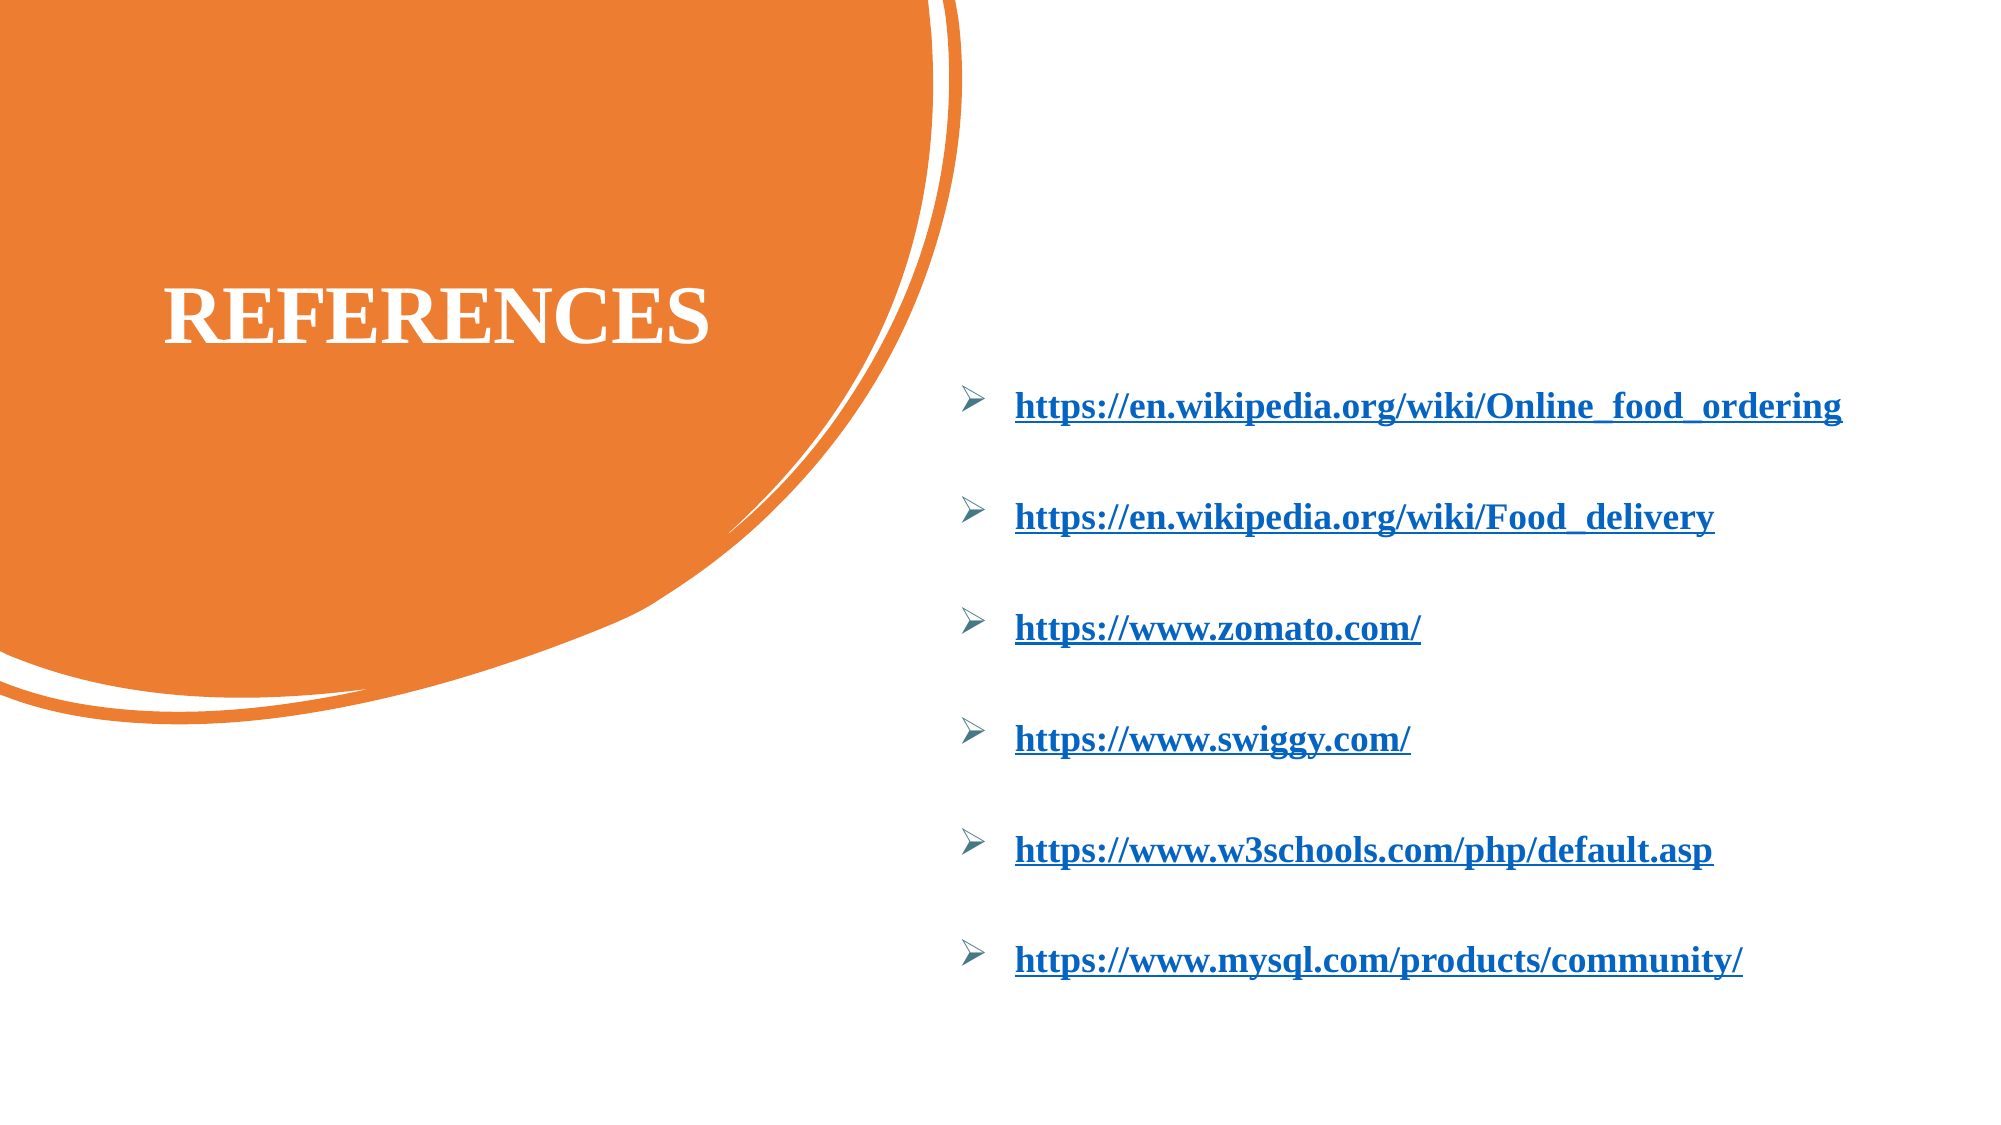

# References
https://en.wikipedia.org/wiki/Online_food_ordering
https://en.wikipedia.org/wiki/Food_delivery
https://www.zomato.com/
https://www.swiggy.com/
https://www.w3schools.com/php/default.asp
https://www.mysql.com/products/community/